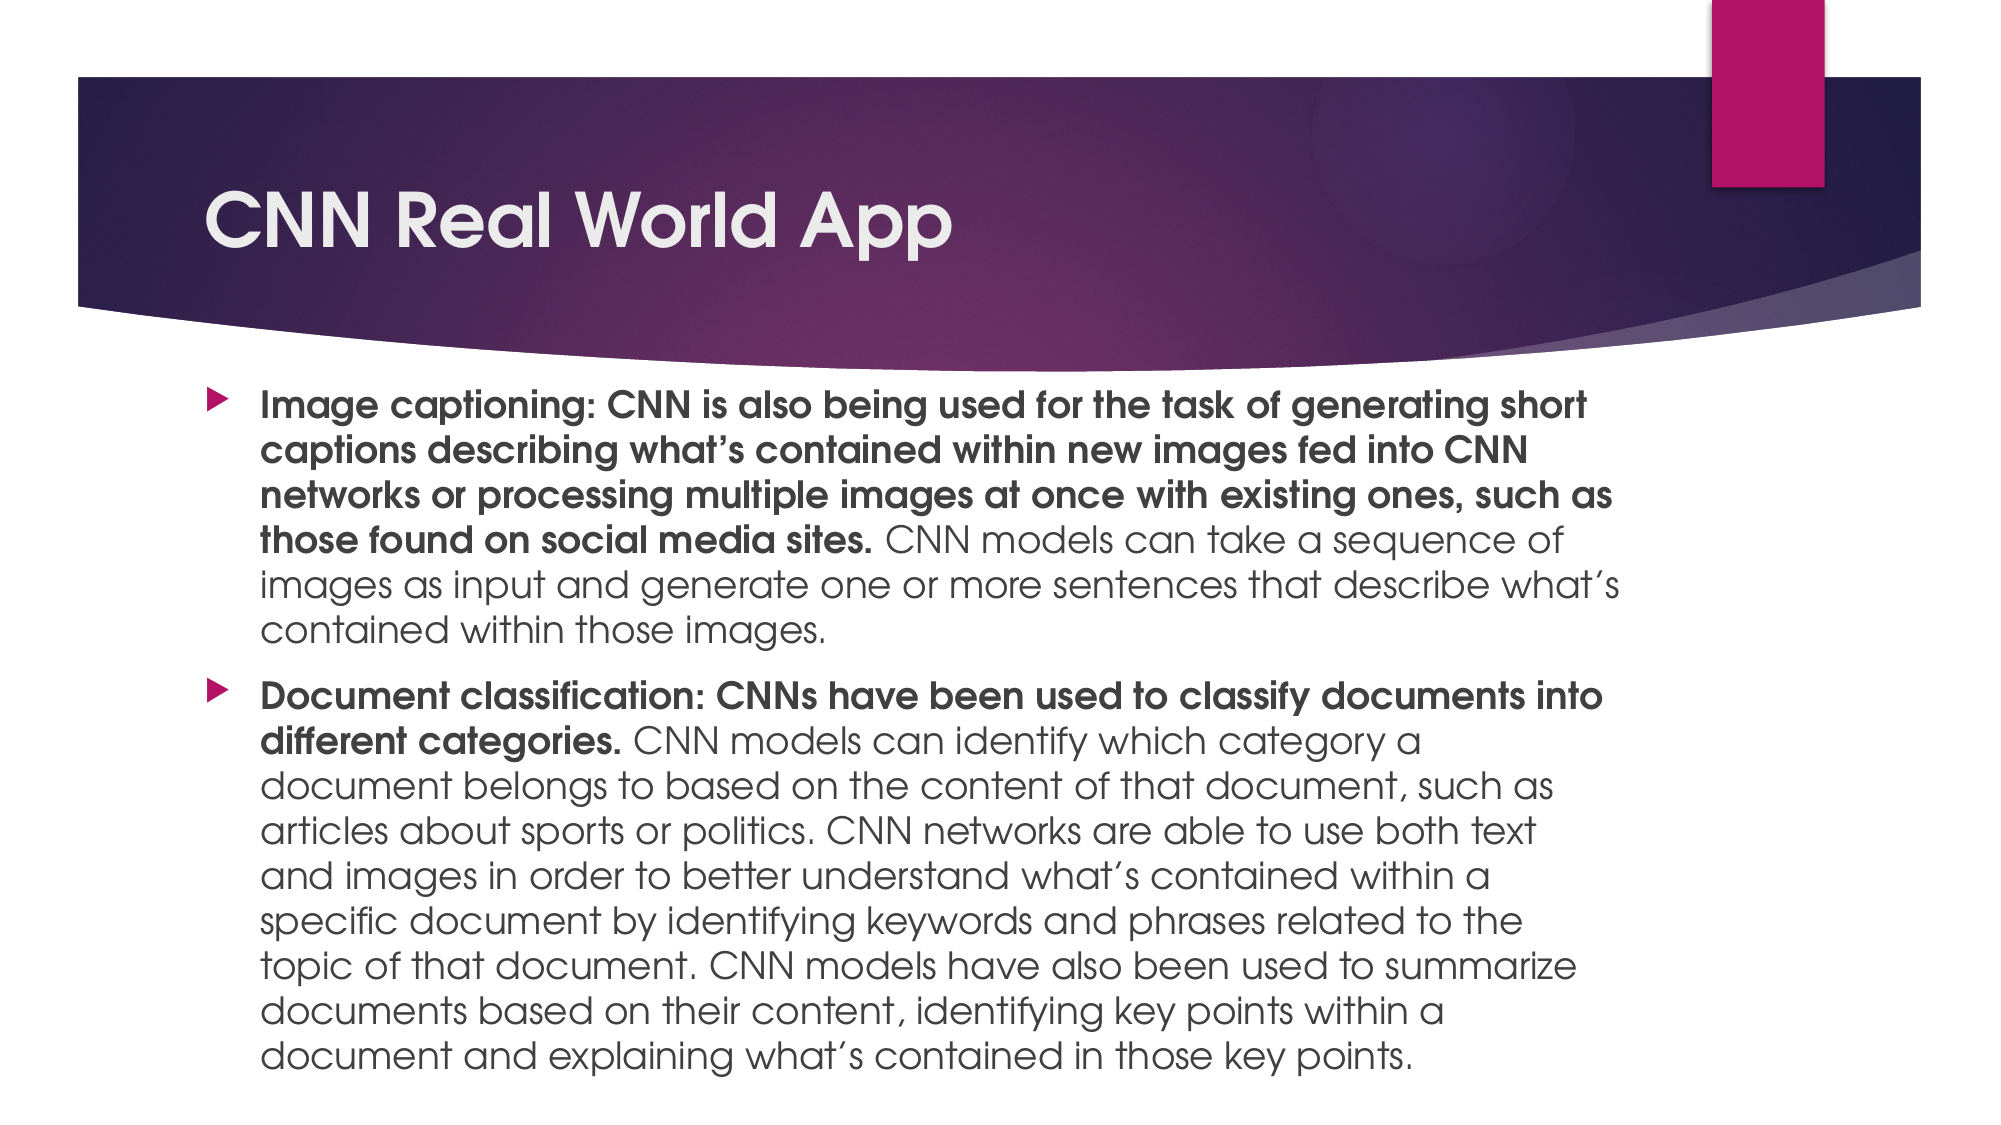

# CNN Real World App
Image captioning: CNN is also being used for the task of generating short captions describing what’s contained within new images fed into CNN networks or processing multiple images at once with existing ones, such as those found on social media sites. CNN models can take a sequence of images as input and generate one or more sentences that describe what’s contained within those images.
Document classification: CNNs have been used to classify documents into different categories. CNN models can identify which category a document belongs to based on the content of that document, such as articles about sports or politics. CNN networks are able to use both text and images in order to better understand what’s contained within a specific document by identifying keywords and phrases related to the topic of that document. CNN models have also been used to summarize documents based on their content, identifying key points within a document and explaining what’s contained in those key points.